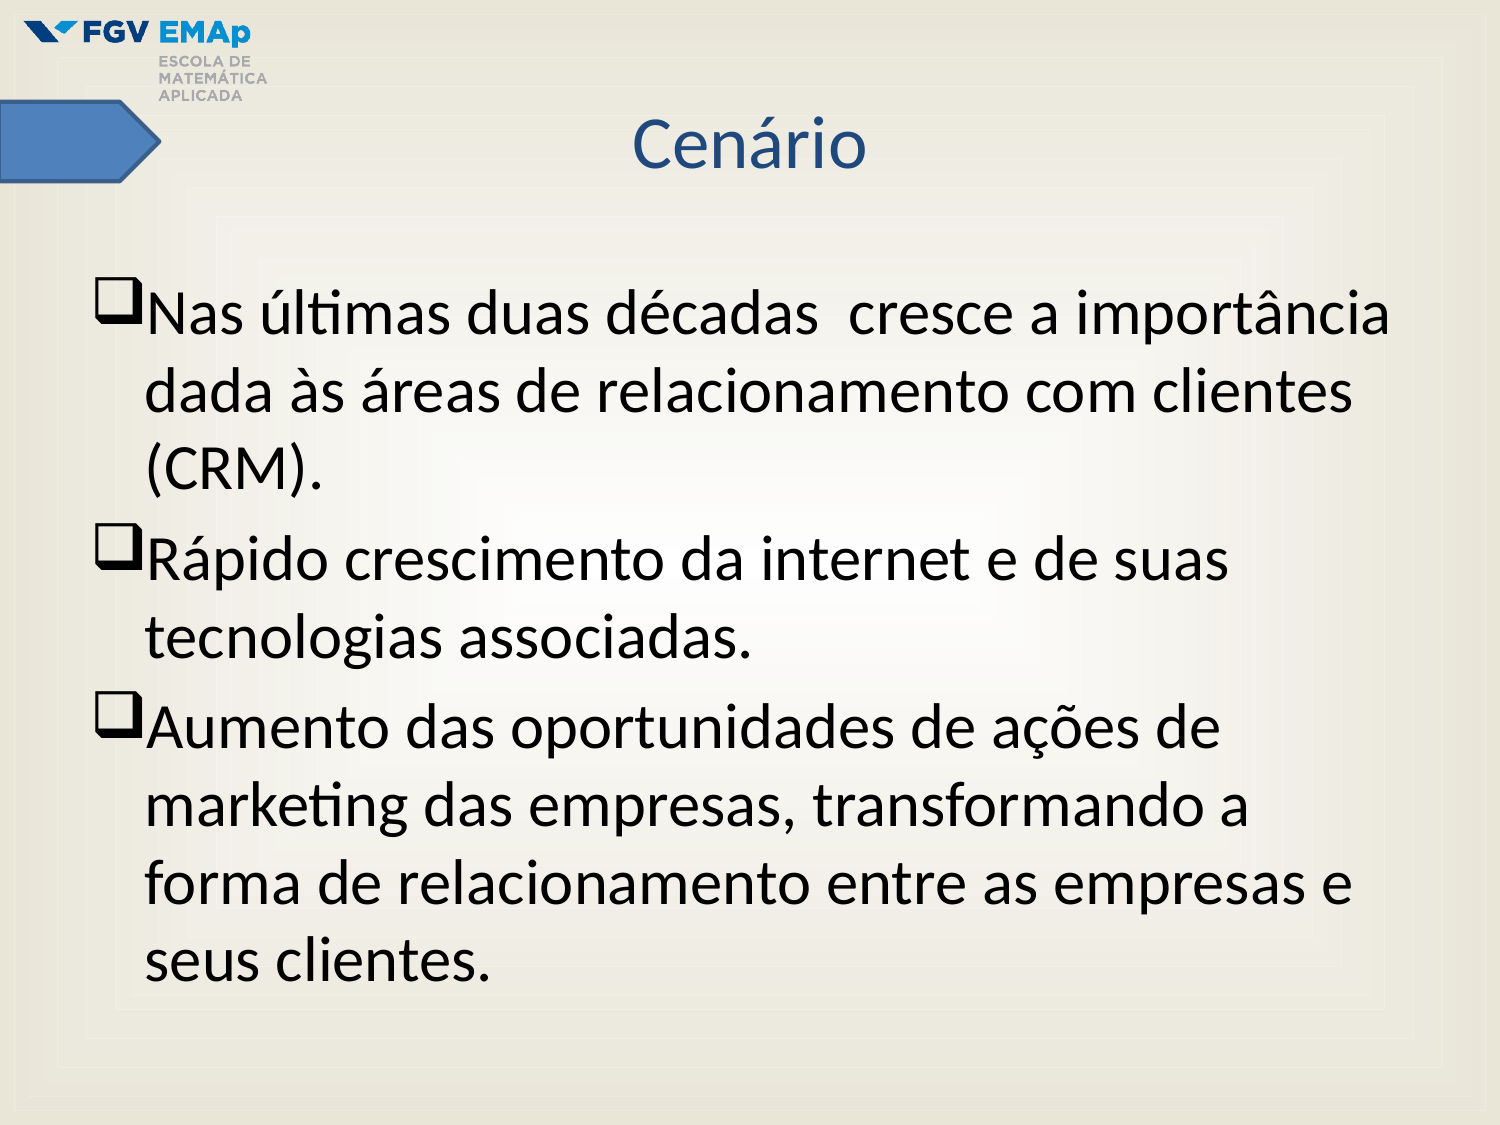

# Cenário
Nas últimas duas décadas  cresce a importância dada às áreas de relacionamento com clientes (CRM).
Rápido crescimento da internet e de suas tecnologias associadas.
Aumento das oportunidades de ações de marketing das empresas, transformando a forma de relacionamento entre as empresas e seus clientes.